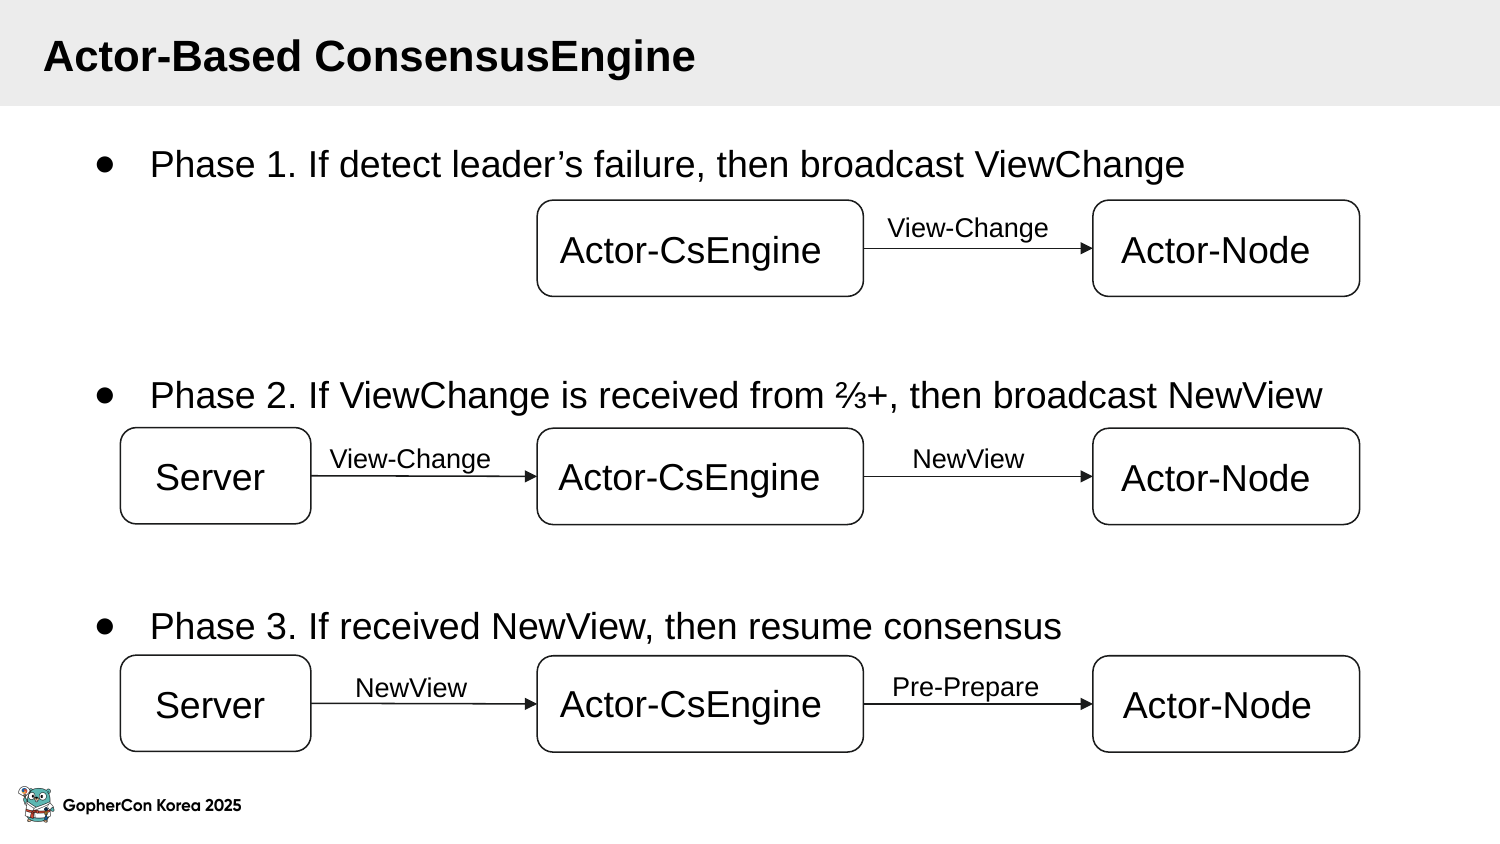

Actor-Based ConsensusEngine
Phase 1. If detect leader’s failure, then broadcast ViewChange
View-Change

Actor-Node
Actor-CsEngine
Phase 2. If ViewChange is received from ⅔+, then broadcast NewView
View-Change
NewView

Server
Actor-CsEngine
Actor-Node
Phase 3. If received NewView, then resume consensus
Pre-Prepare

NewView

Actor-CsEngine
Server
Actor-Node